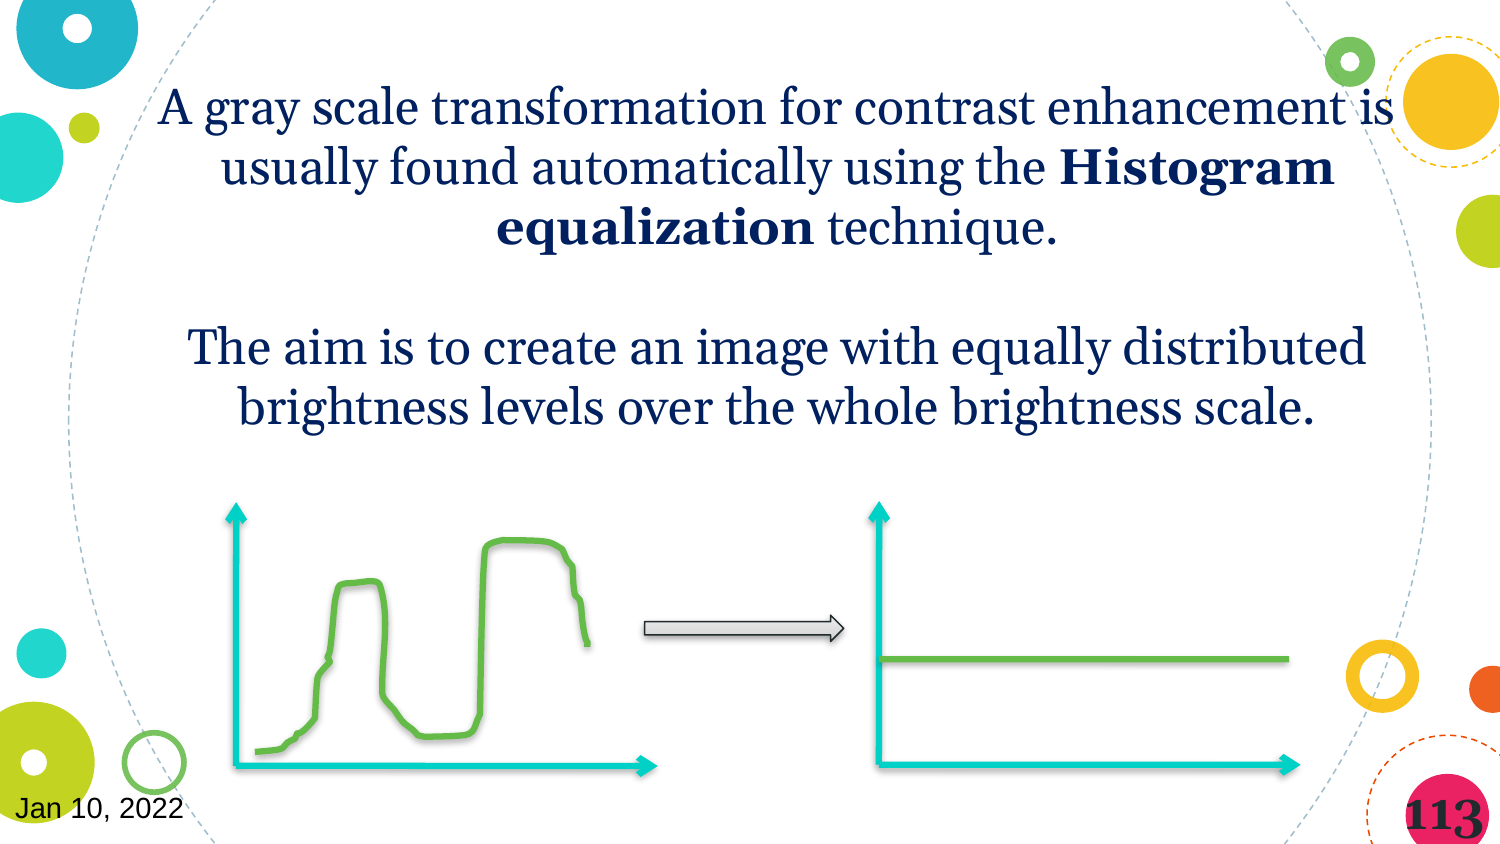

A gray scale transformation for contrast enhancement is usually found automatically using the Histogram equalization technique.

The aim is to create an image with equally distributed brightness levels over the whole brightness scale.

113
Jan 10, 2022